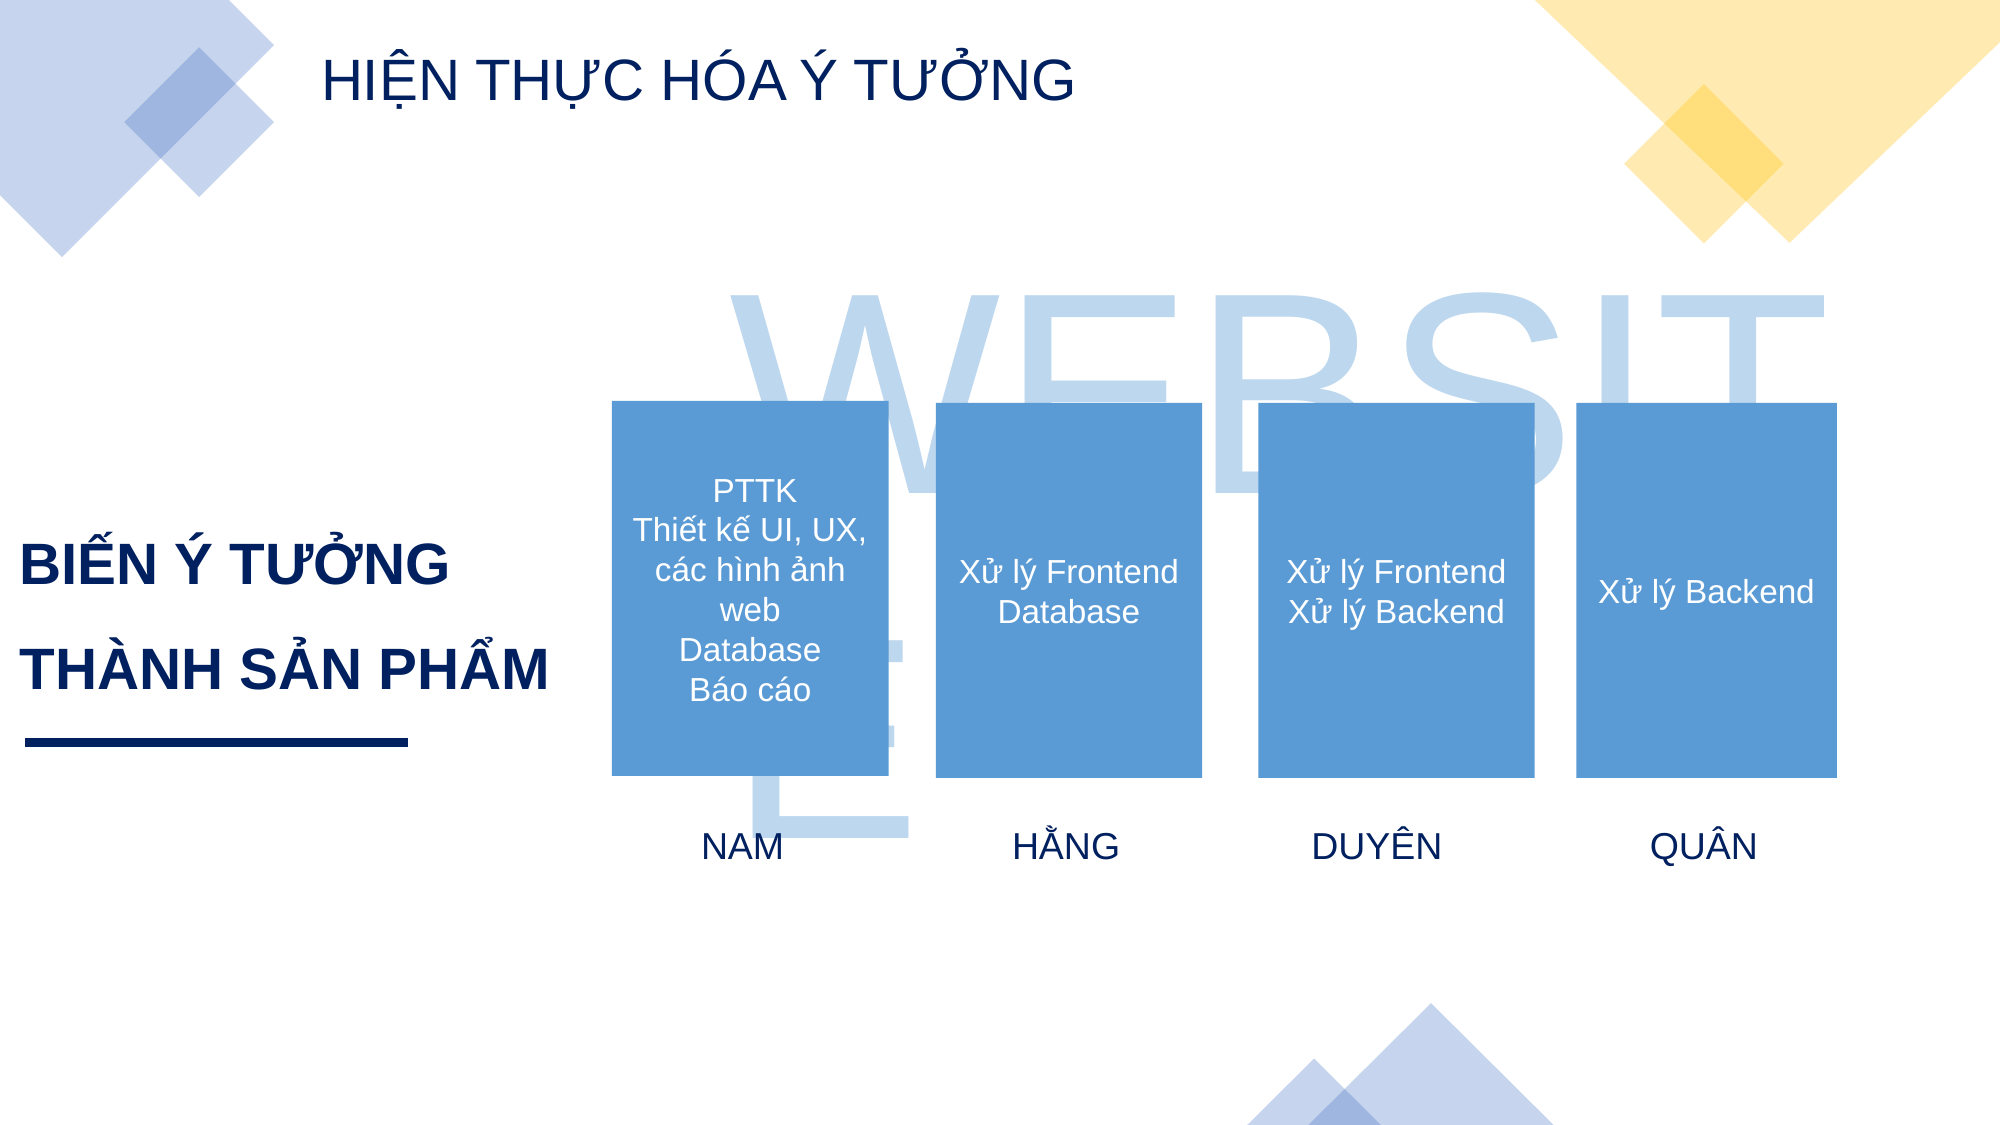

HIỆN THỰC HÓA Ý TƯỞNG

WEBSITE
 PTTK
Thiết kế UI, UX, các hình ảnh web
Database
Báo cáo
Xử lý Frontend
Database
Xử lý Frontend
Xử lý Backend
Xử lý Backend
BIẾN Ý TƯỞNG
THÀNH SẢN PHẨM
NAM
HẰNG
DUYÊN
QUÂN